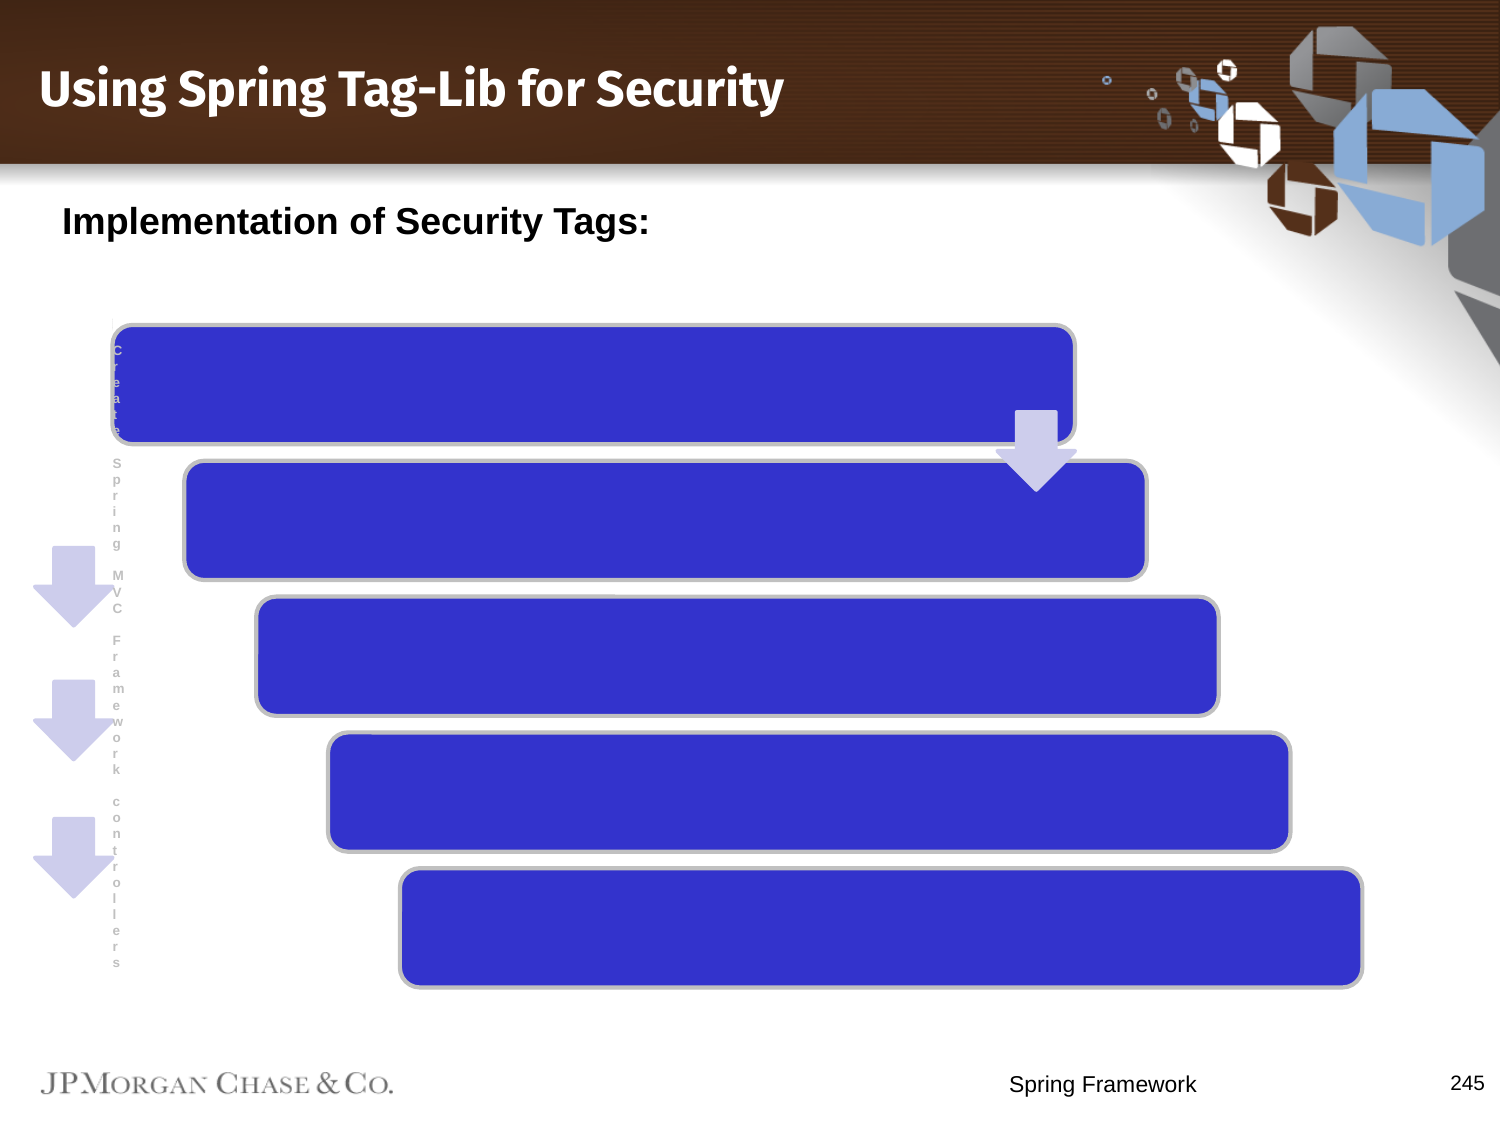

Using Spring Tag-Lib for Security
Implementation of Security Tags:

Create Spring MVC Framework controllers
Spring Framework
245